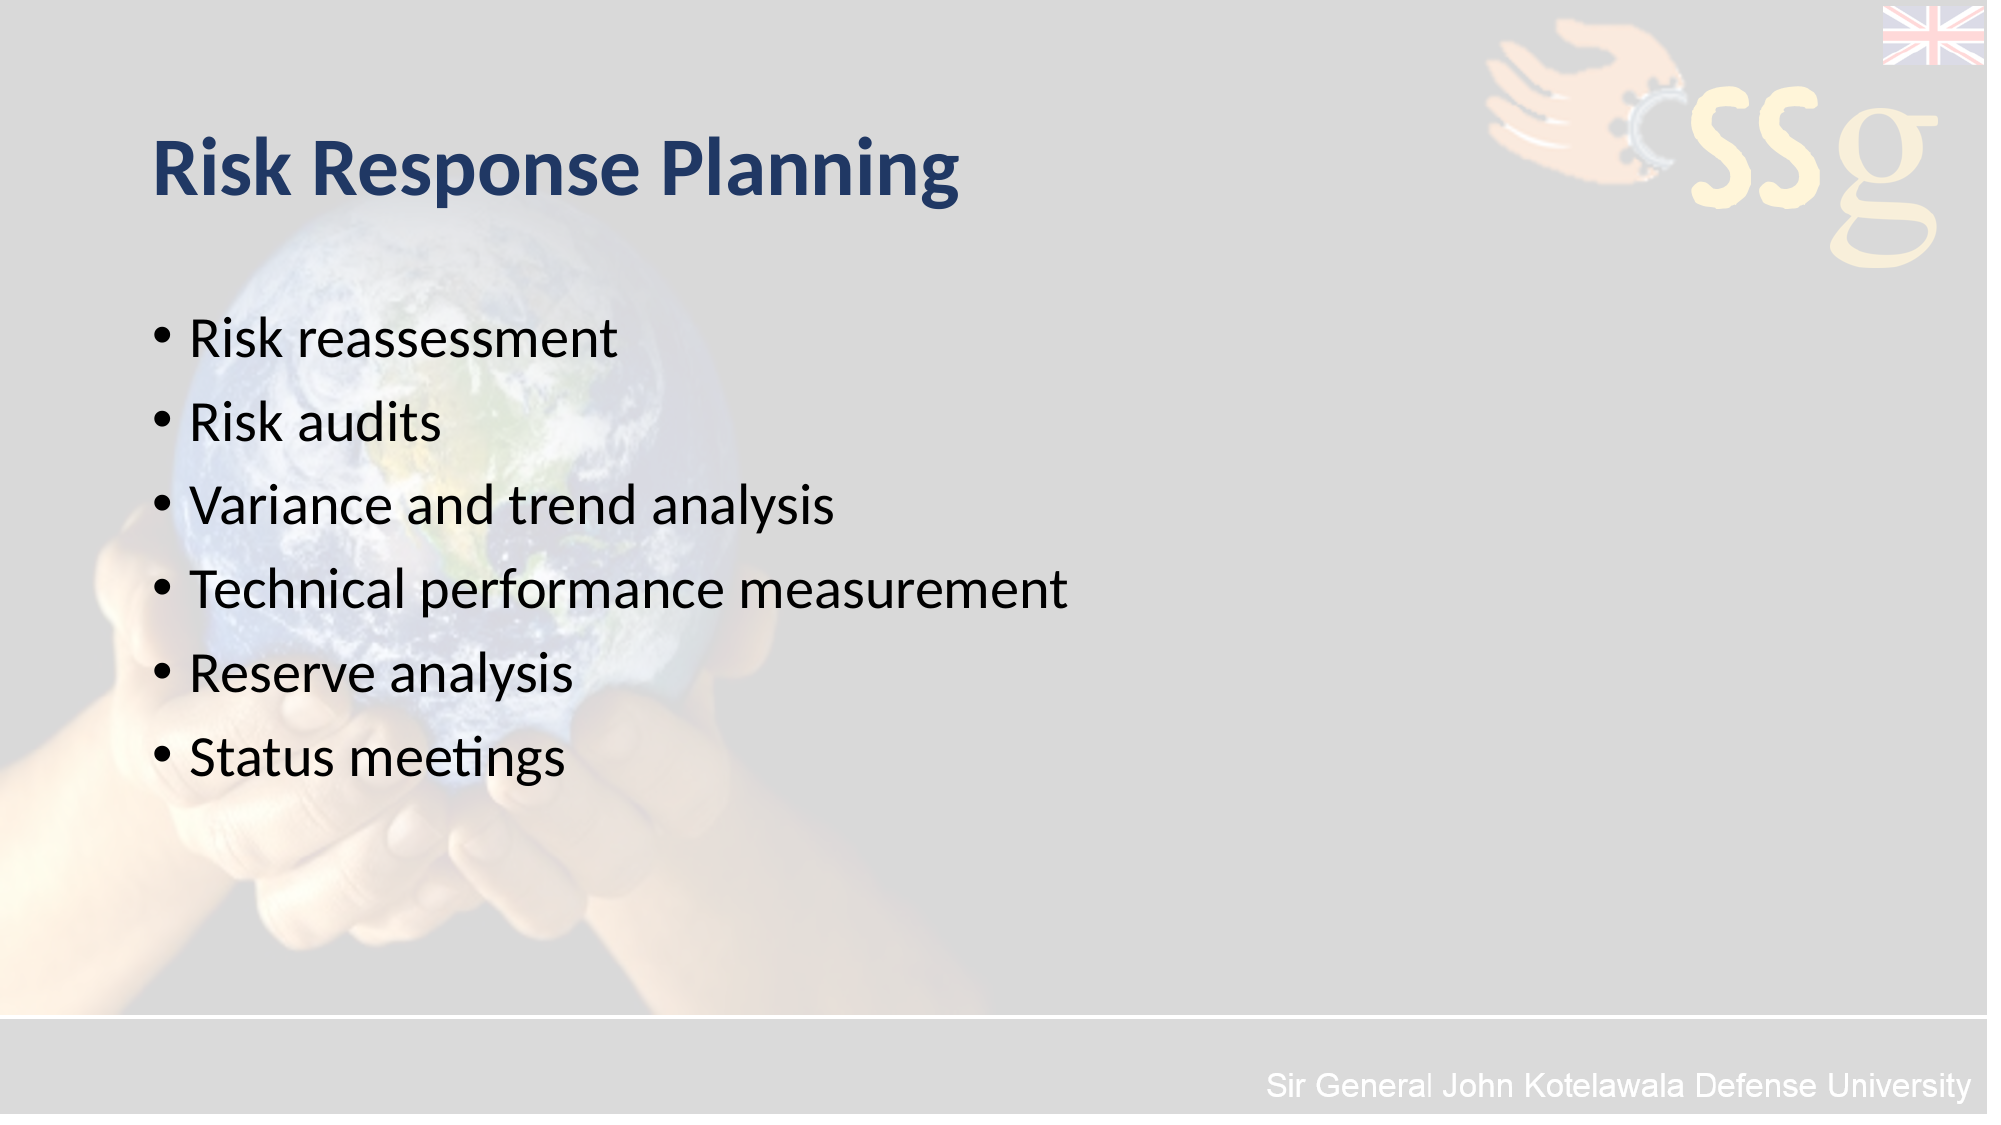

# Risk Response Planning
Risk reassessment
Risk audits
Variance and trend analysis
Technical performance measurement
Reserve analysis
Status meetings